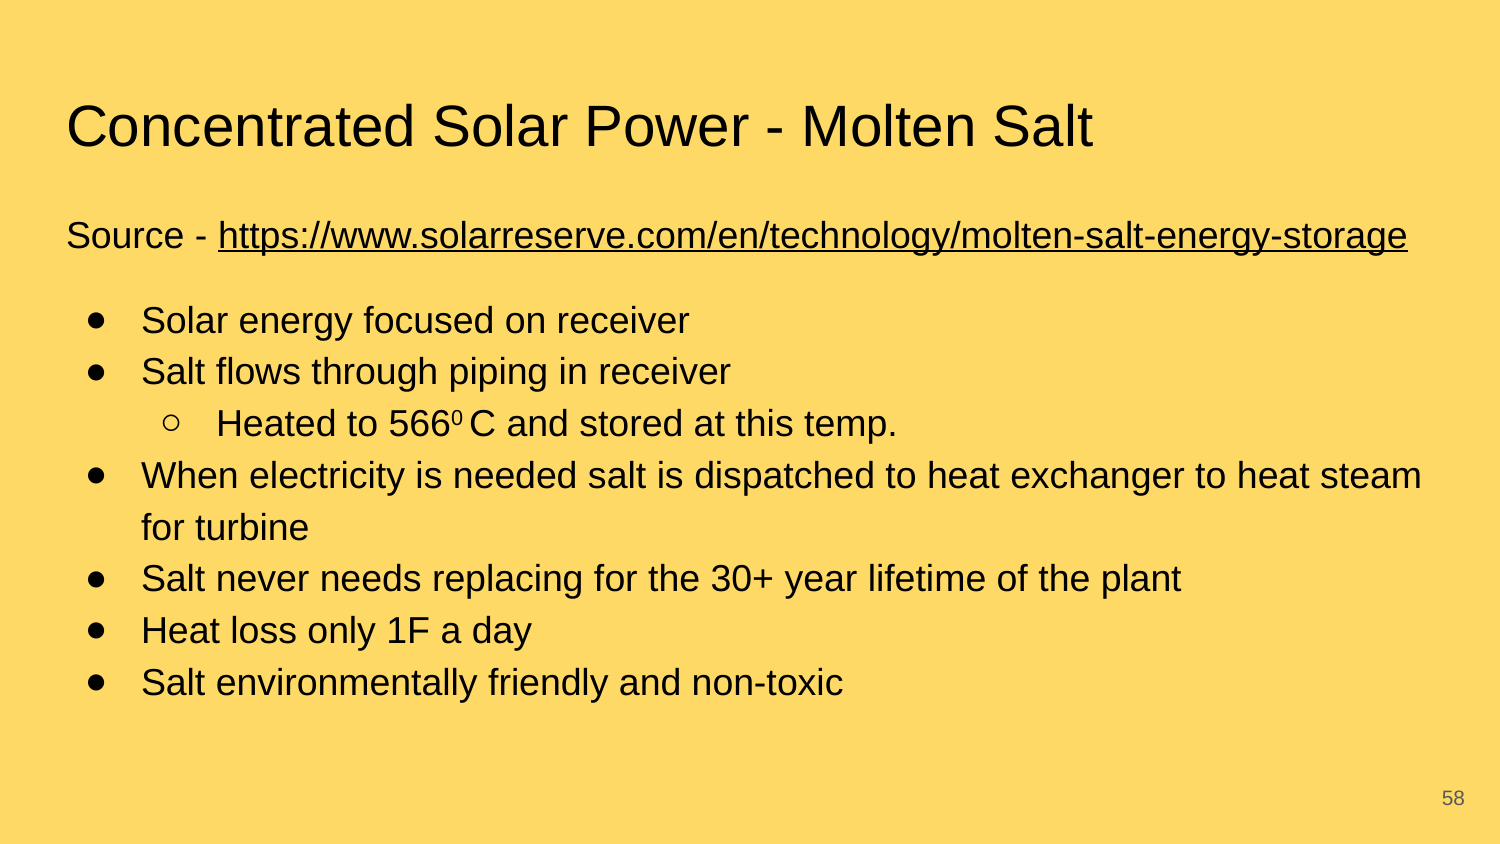

# Concentrated Solar Power - Molten Salt
Source - https://www.solarreserve.com/en/technology/molten-salt-energy-storage
Solar energy focused on receiver
Salt flows through piping in receiver
Heated to 5660 C and stored at this temp.
When electricity is needed salt is dispatched to heat exchanger to heat steam for turbine
Salt never needs replacing for the 30+ year lifetime of the plant
Heat loss only 1F a day
Salt environmentally friendly and non-toxic
58